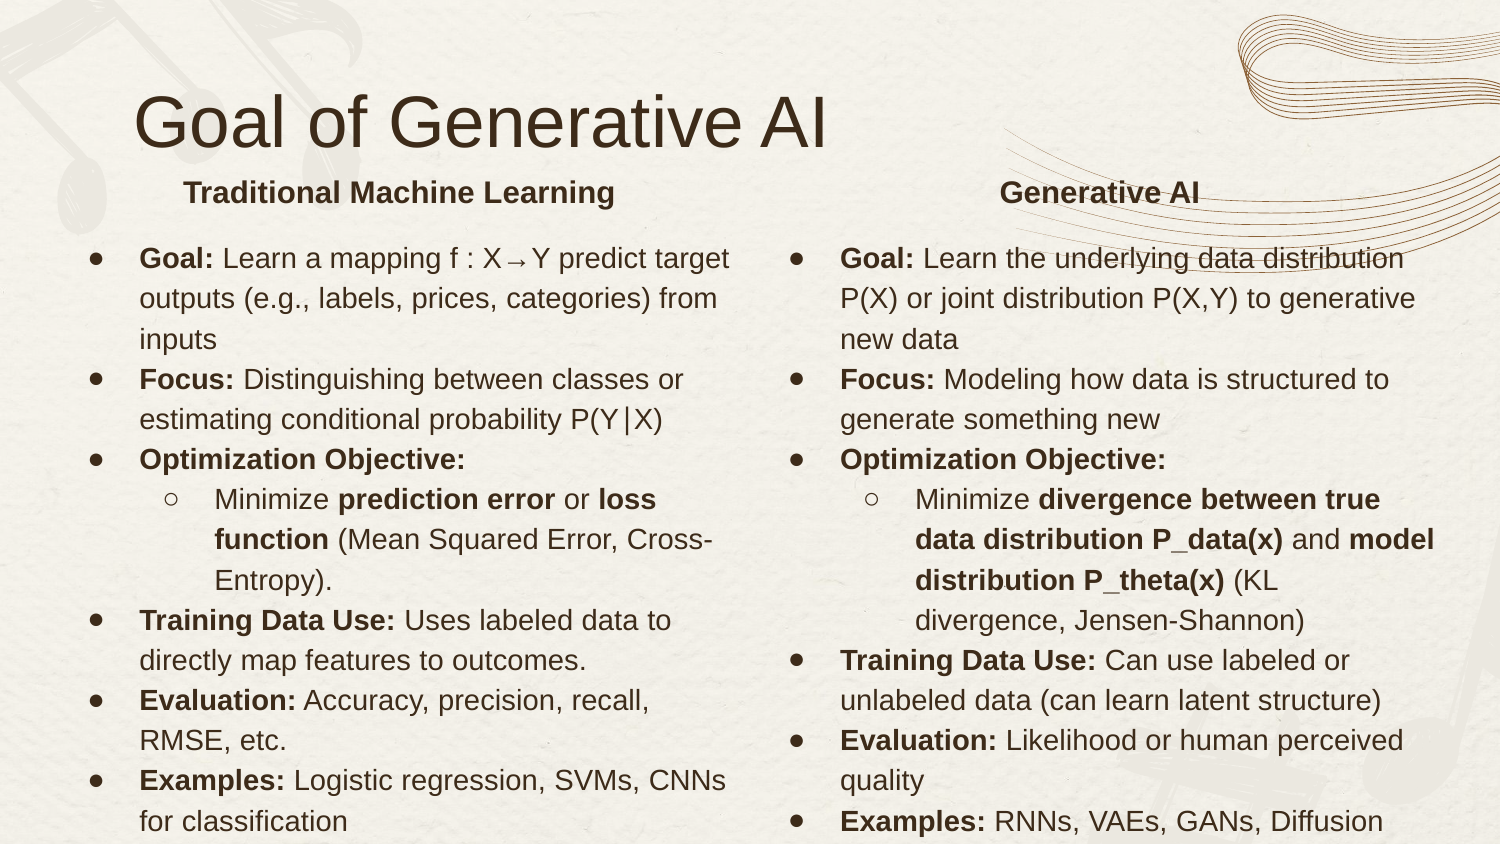

# Goal of Generative AI
Traditional Machine Learning
Goal: Learn a mapping f : X→Y predict target outputs (e.g., labels, prices, categories) from inputs
Focus: Distinguishing between classes or estimating conditional probability P(Y∣X)
Optimization Objective:
Minimize prediction error or loss function (Mean Squared Error, Cross-Entropy).
Training Data Use: Uses labeled data to directly map features to outcomes.
Evaluation: Accuracy, precision, recall, RMSE, etc.
Examples: Logistic regression, SVMs, CNNs for classification
Generative AI
Goal: Learn the underlying data distribution P(X) or joint distribution P(X,Y) to generative new data
Focus: Modeling how data is structured to generate something new
Optimization Objective:
Minimize divergence between true data distribution P_data(x) and model distribution P_theta(x) (KL divergence, Jensen-Shannon)
Training Data Use: Can use labeled or unlabeled data (can learn latent structure)
Evaluation: Likelihood or human perceived quality
Examples: RNNs, VAEs, GANs, Diffusion Models